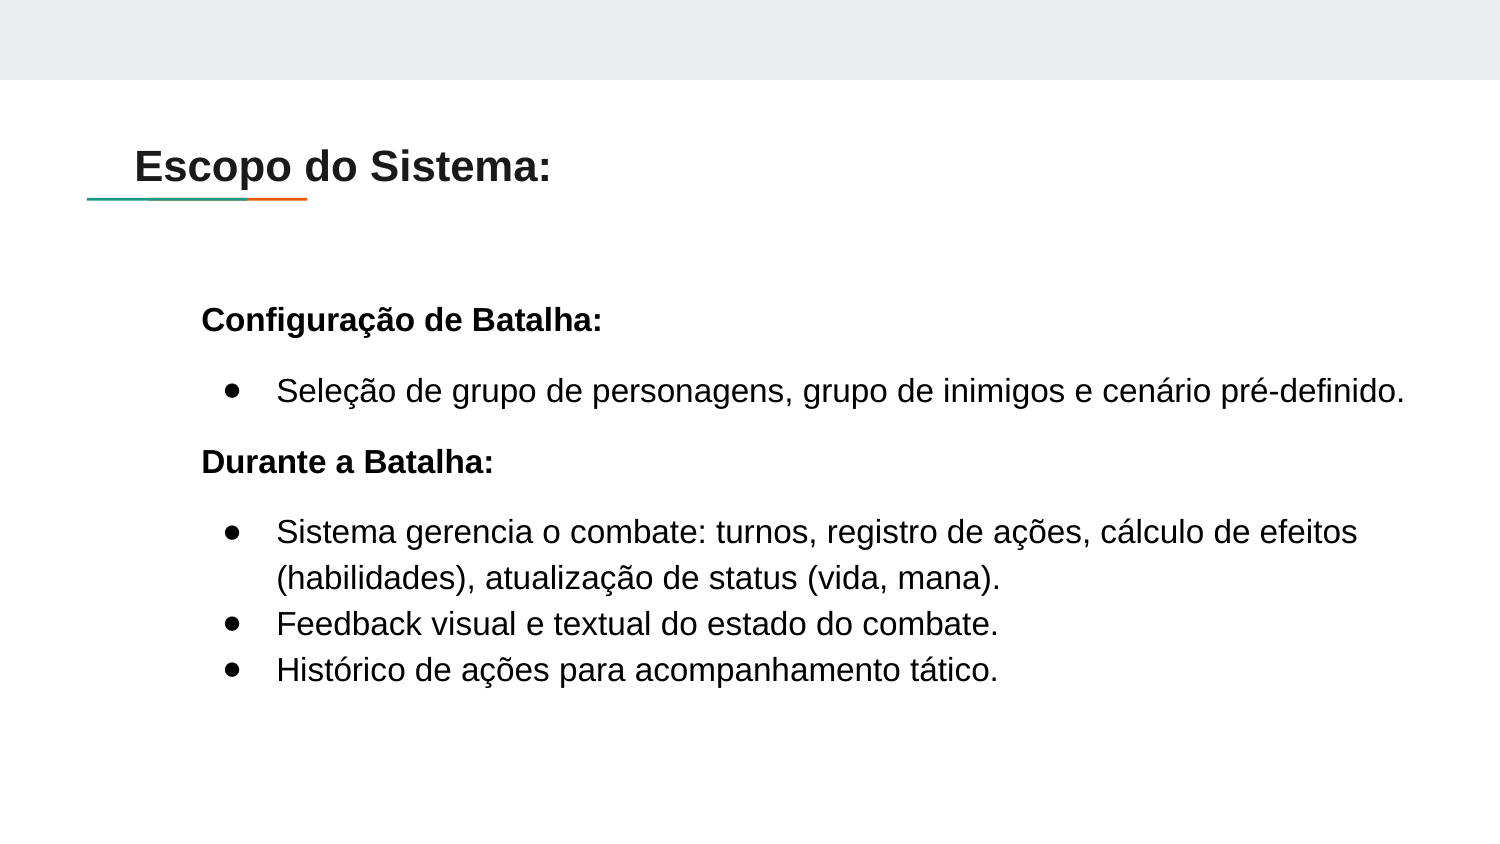

# Escopo do Sistema:
Configuração de Batalha:
Seleção de grupo de personagens, grupo de inimigos e cenário pré-definido.
Durante a Batalha:
Sistema gerencia o combate: turnos, registro de ações, cálculo de efeitos (habilidades), atualização de status (vida, mana).
Feedback visual e textual do estado do combate.
Histórico de ações para acompanhamento tático.